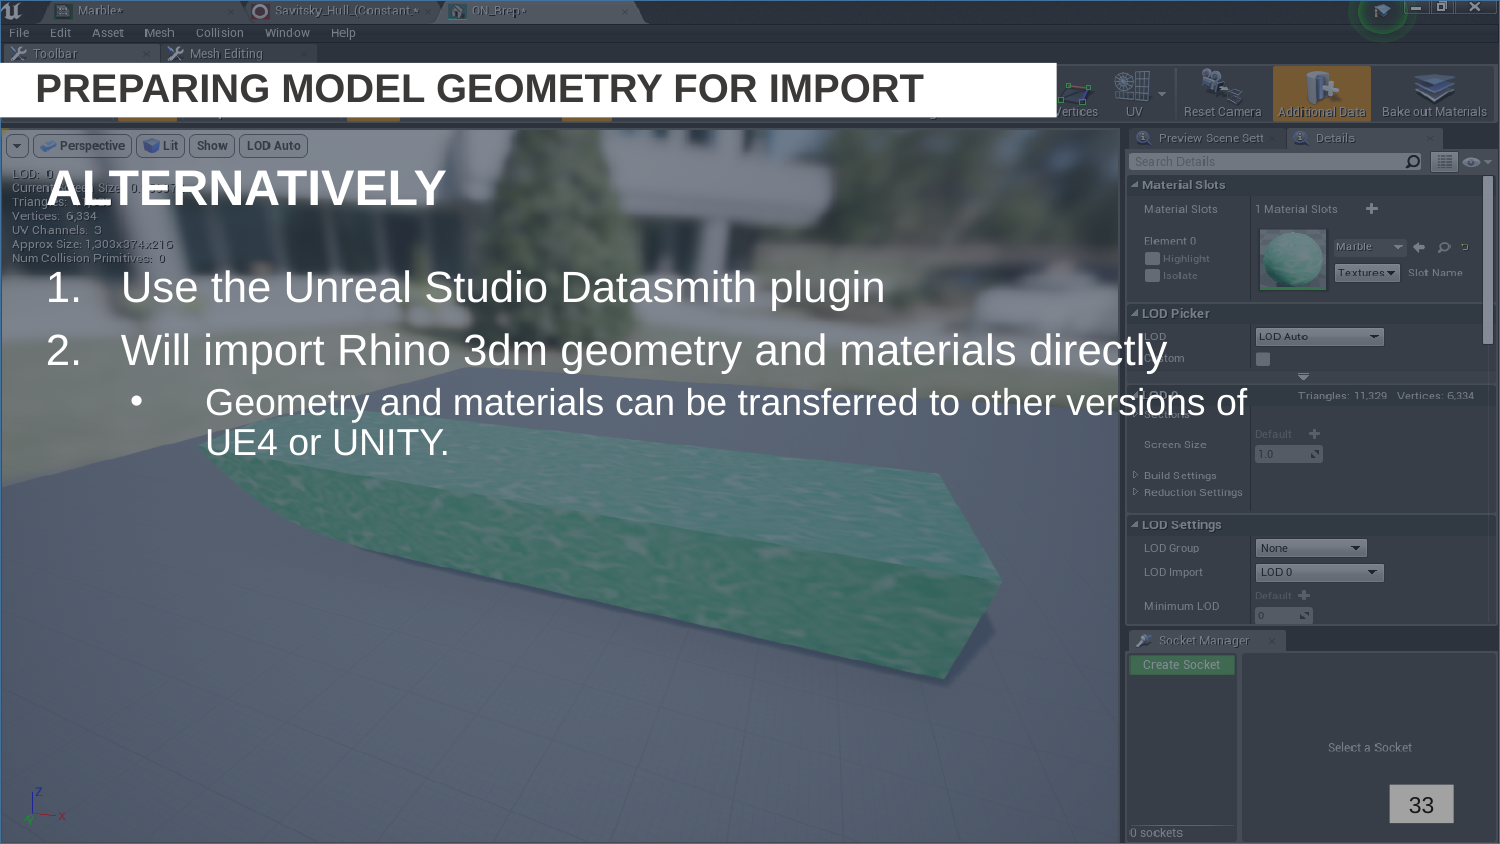

# PREPARING MODEL GEOMETRY FOR IMPORT
ALTERNATIVELY
Use the Unreal Studio Datasmith plugin
Will import Rhino 3dm geometry and materials directly
Geometry and materials can be transferred to other versions of UE4 or UNITY.